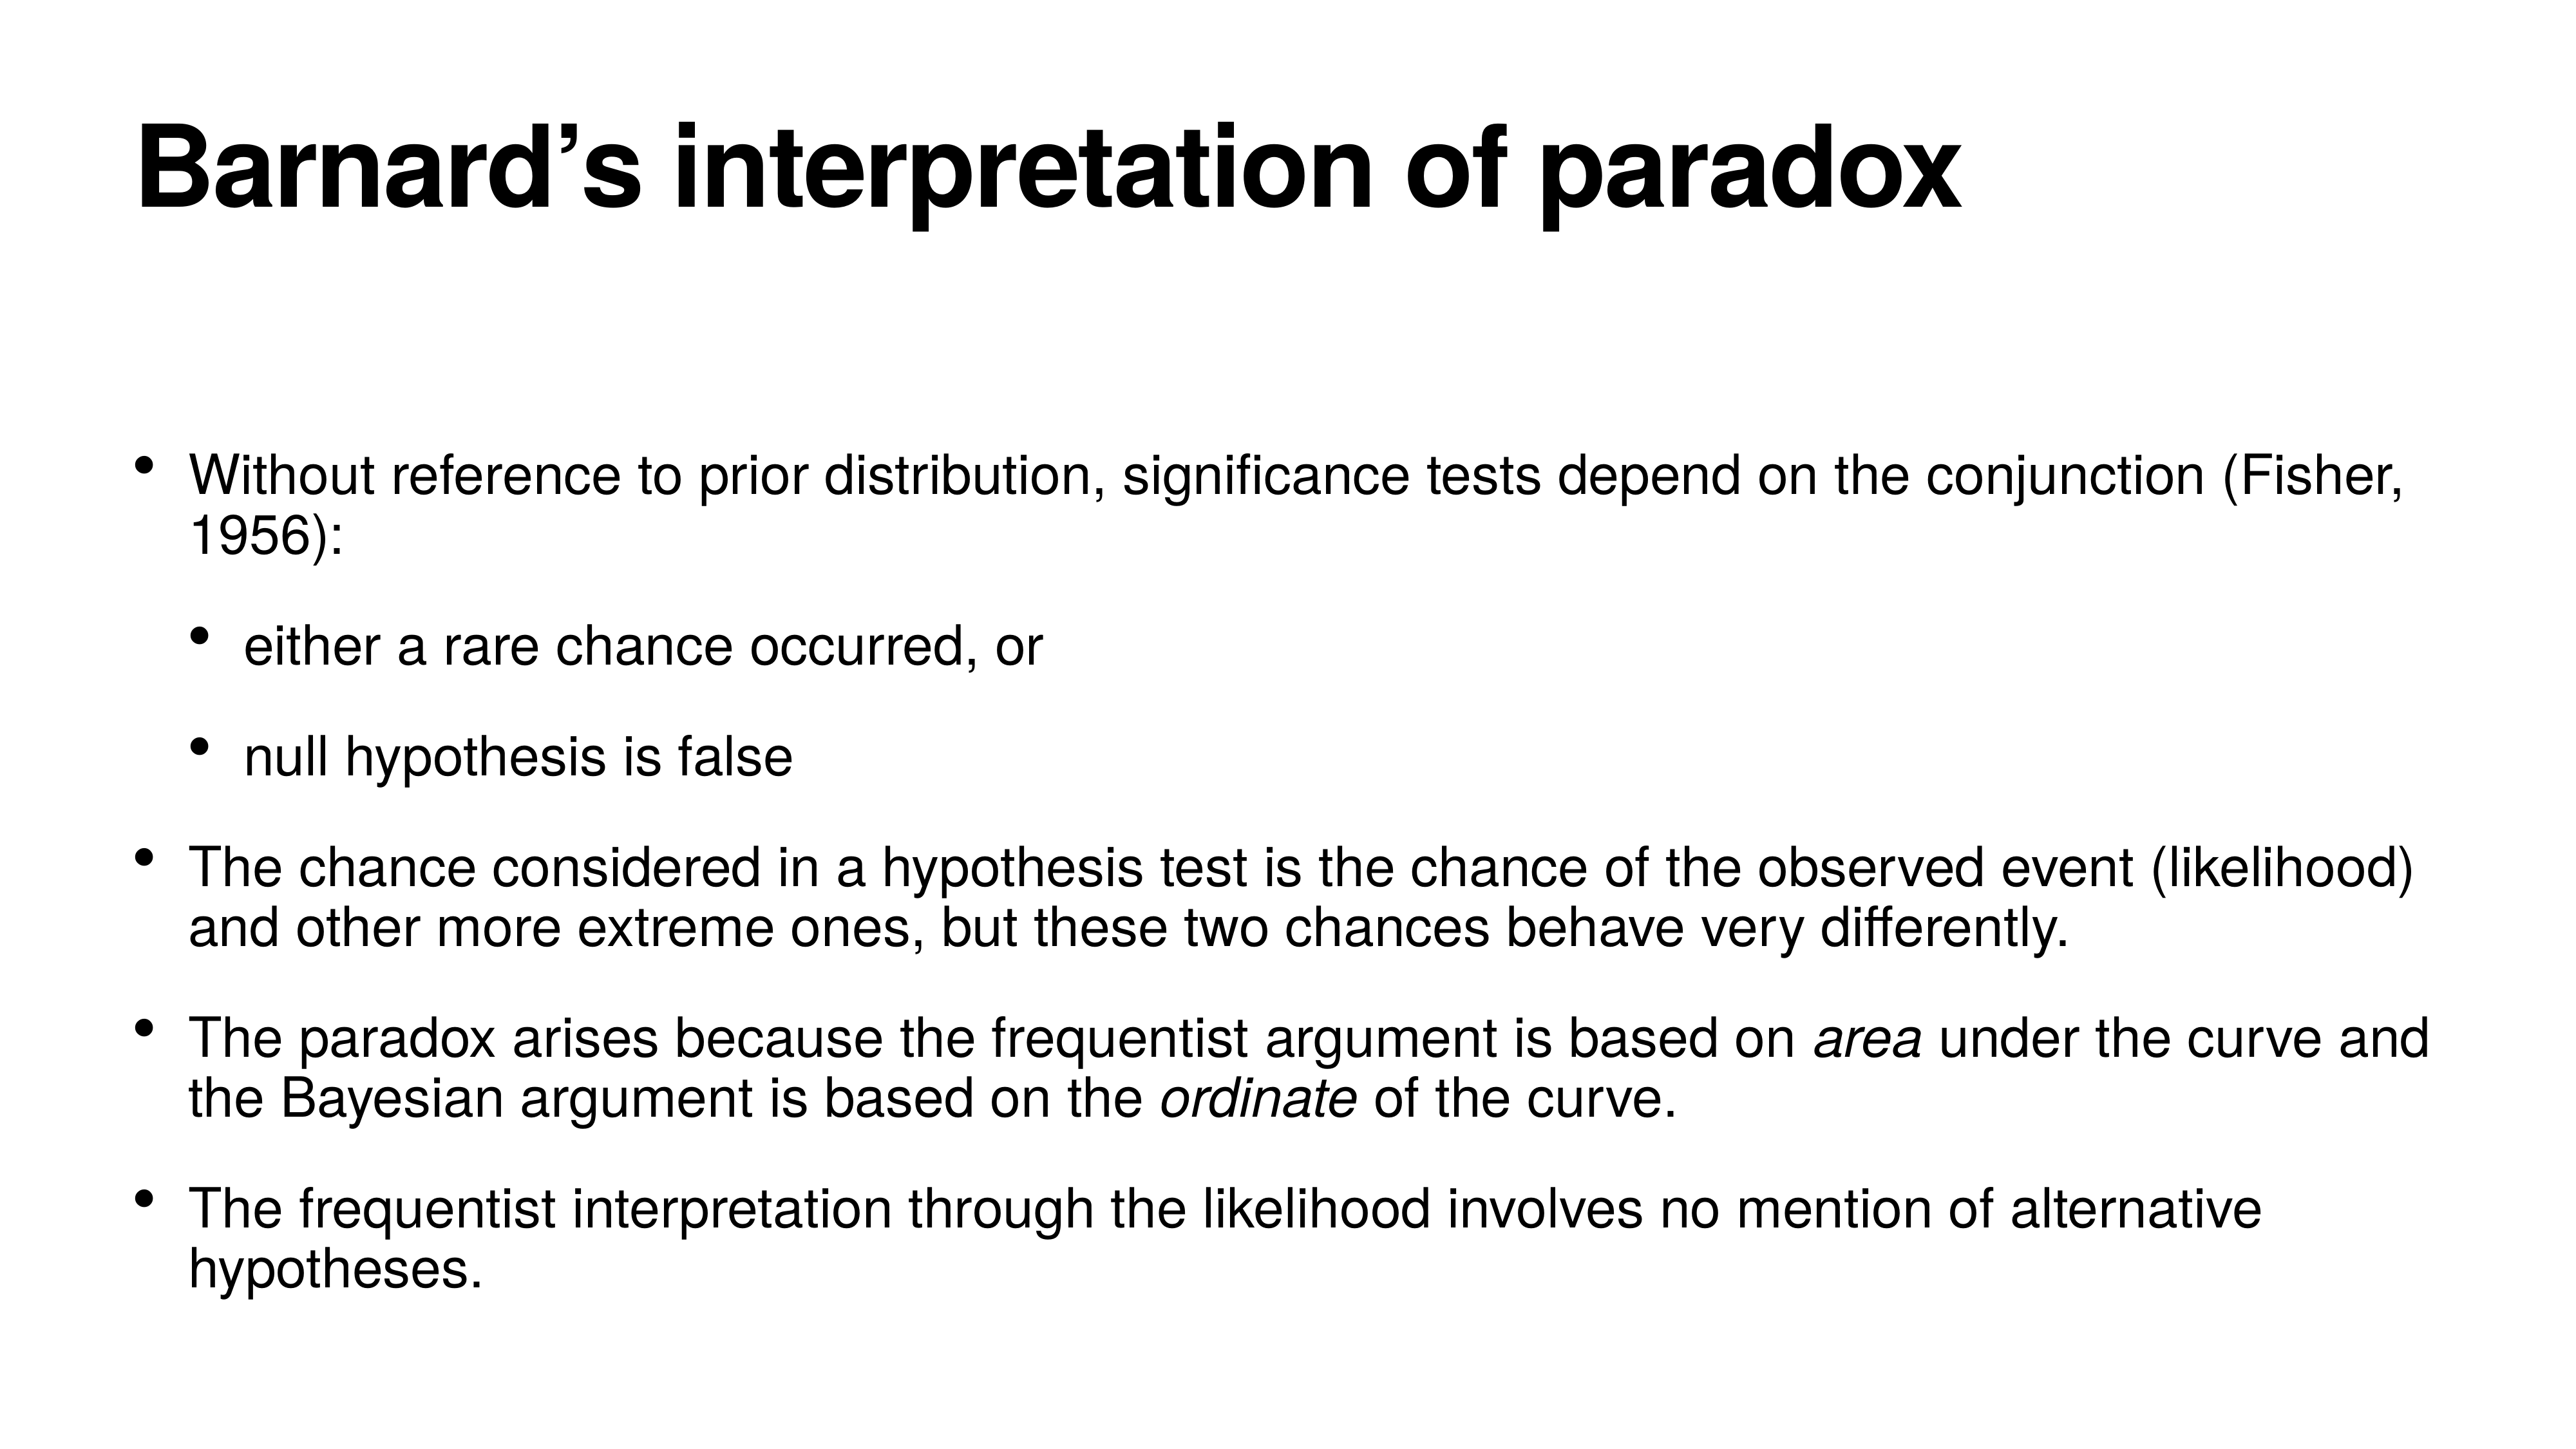

# Barnard’s interpretation of paradox
Without reference to prior distribution, significance tests depend on the conjunction (Fisher, 1956):
either a rare chance occurred, or
null hypothesis is false
The chance considered in a hypothesis test is the chance of the observed event (likelihood) and other more extreme ones, but these two chances behave very differently.
The paradox arises because the frequentist argument is based on area under the curve and the Bayesian argument is based on the ordinate of the curve.
The frequentist interpretation through the likelihood involves no mention of alternative hypotheses.